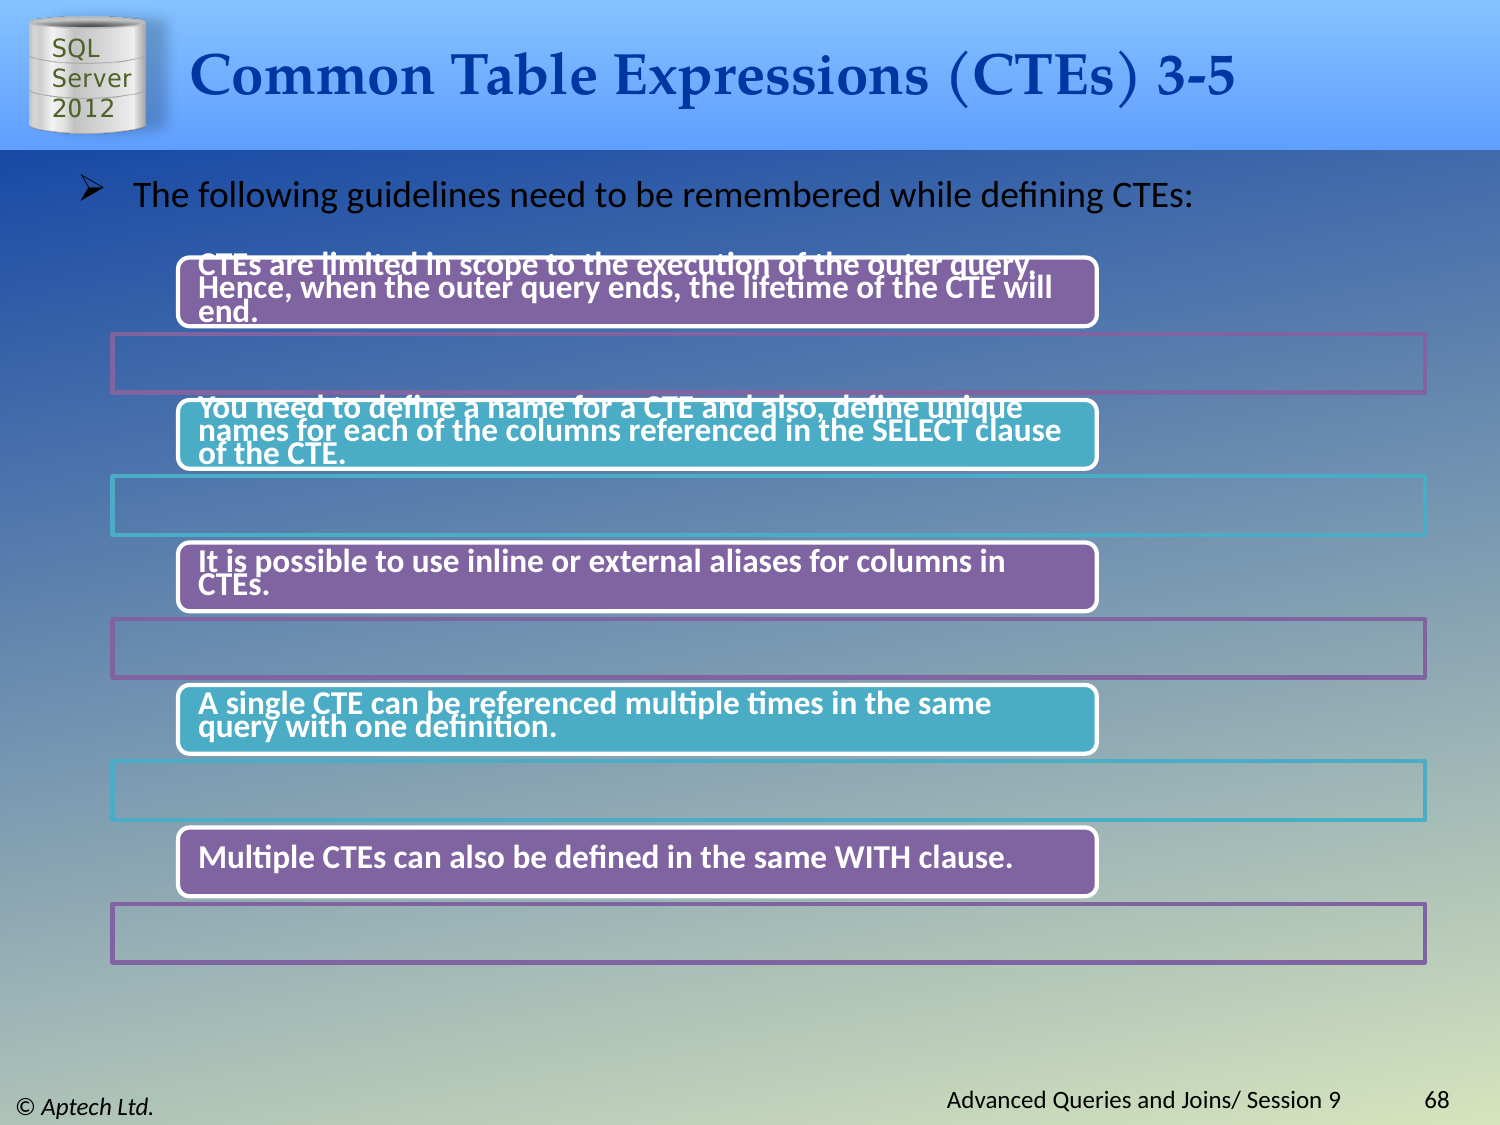

# Common Table Expressions (CTEs) 3-5
The following guidelines need to be remembered while defining CTEs:
CTEs are limited in scope to the execution of the outer query. Hence, when the outer query ends, the lifetime of the CTE will end.
You need to define a name for a CTE and also, define unique names for each of the columns referenced in the SELECT clause of the CTE.
It is possible to use inline or external aliases for columns in CTEs.
A single CTE can be referenced multiple times in the same query with one definition.
Multiple CTEs can also be defined in the same WITH clause.
Advanced Queries and Joins/ Session 9
68